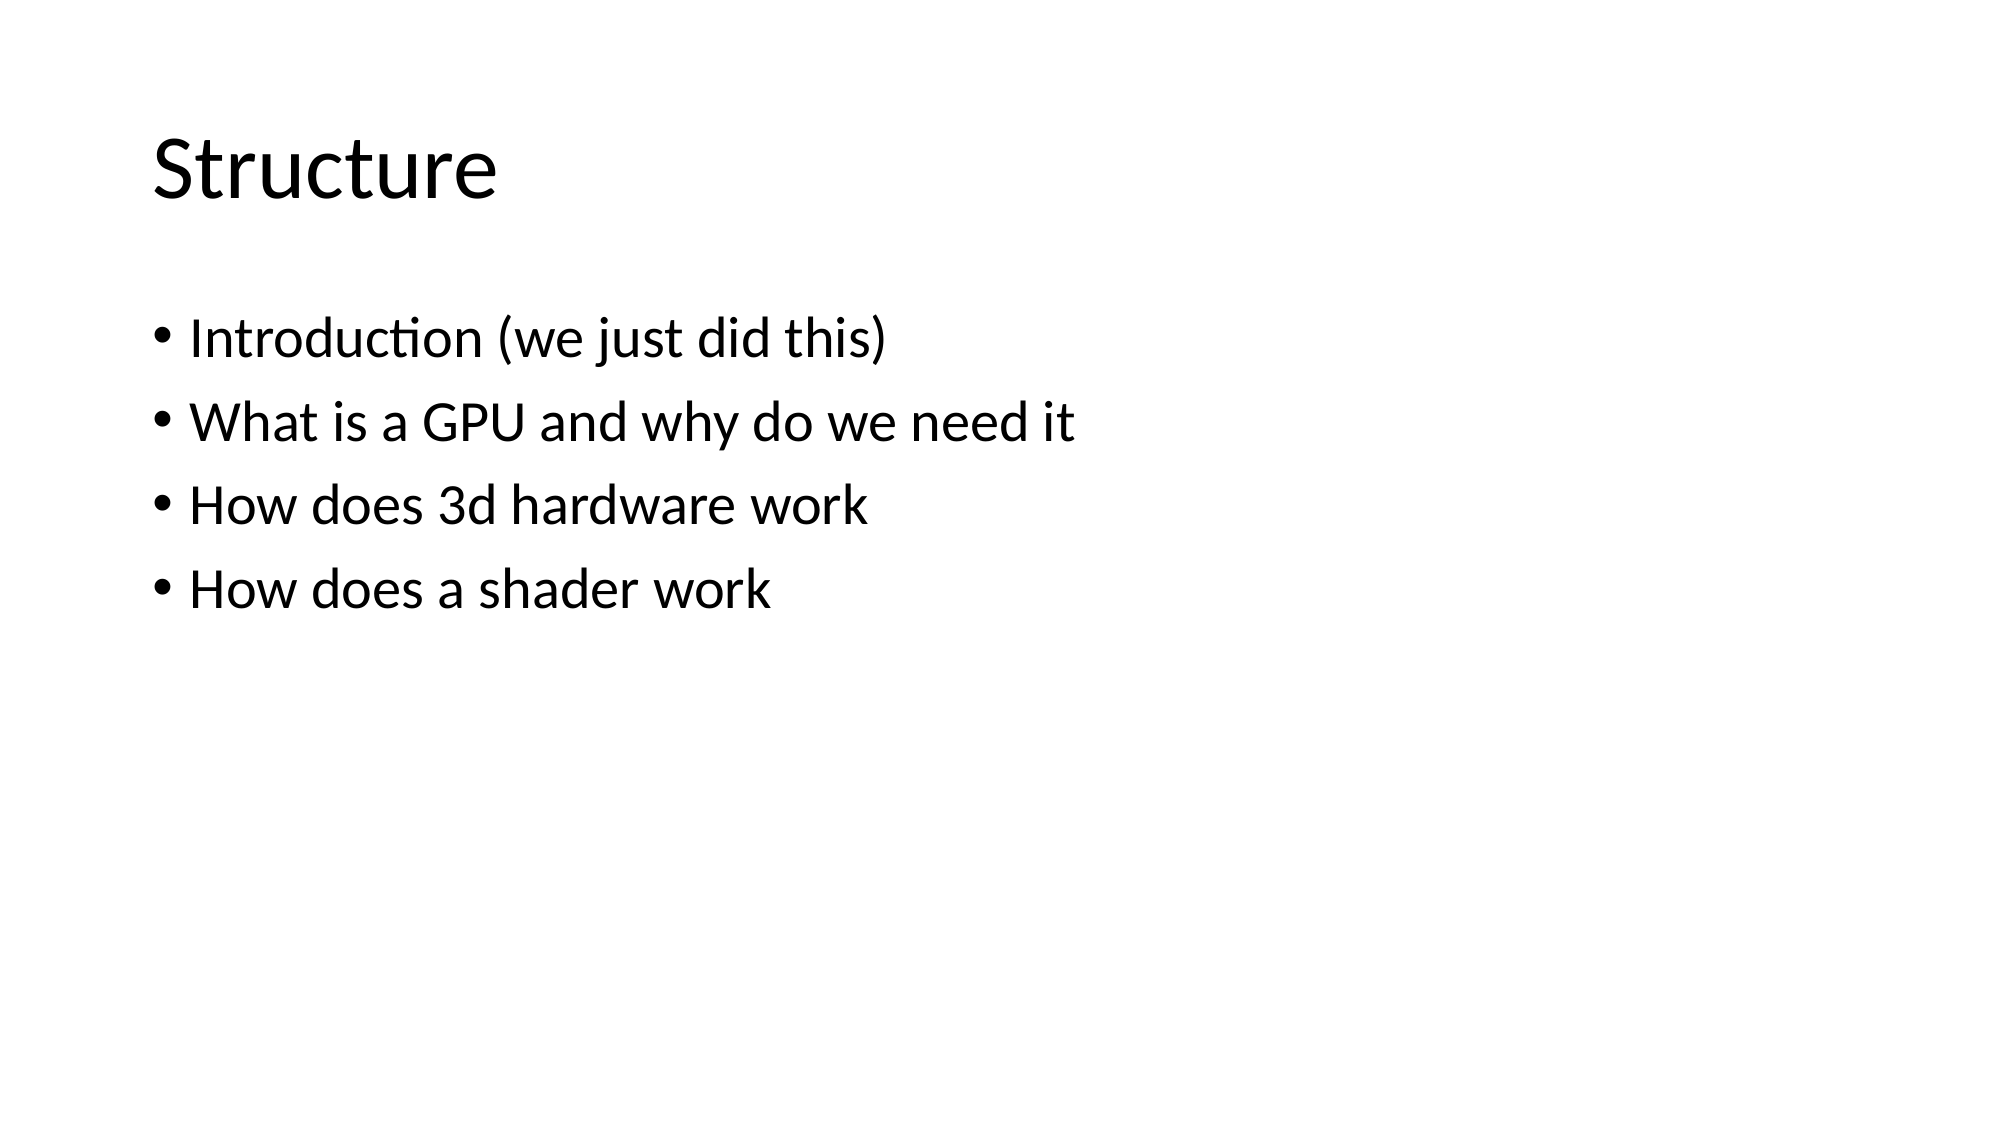

# Structure
Introduction (we just did this)
What is a GPU and why do we need it
How does 3d hardware work
How does a shader work